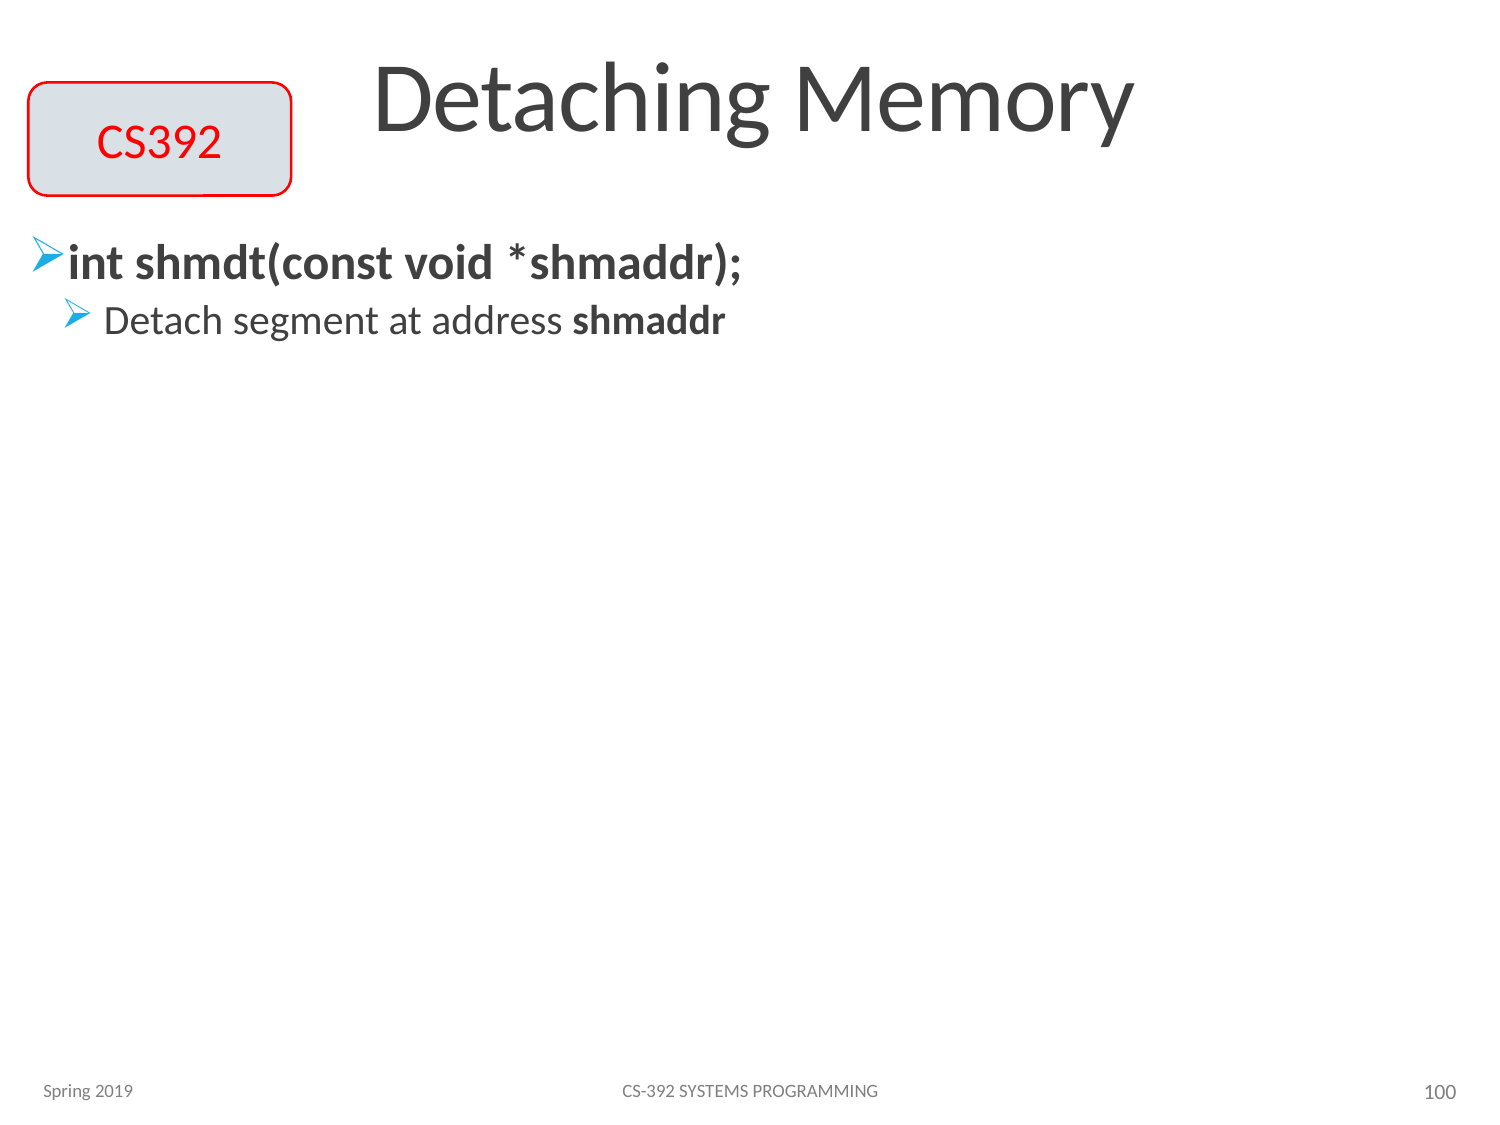

# Detaching Memory
CS392
int shmdt(const void *shmaddr);
 Detach segment at address shmaddr
Spring 2019
CS-392 Systems Programming
100